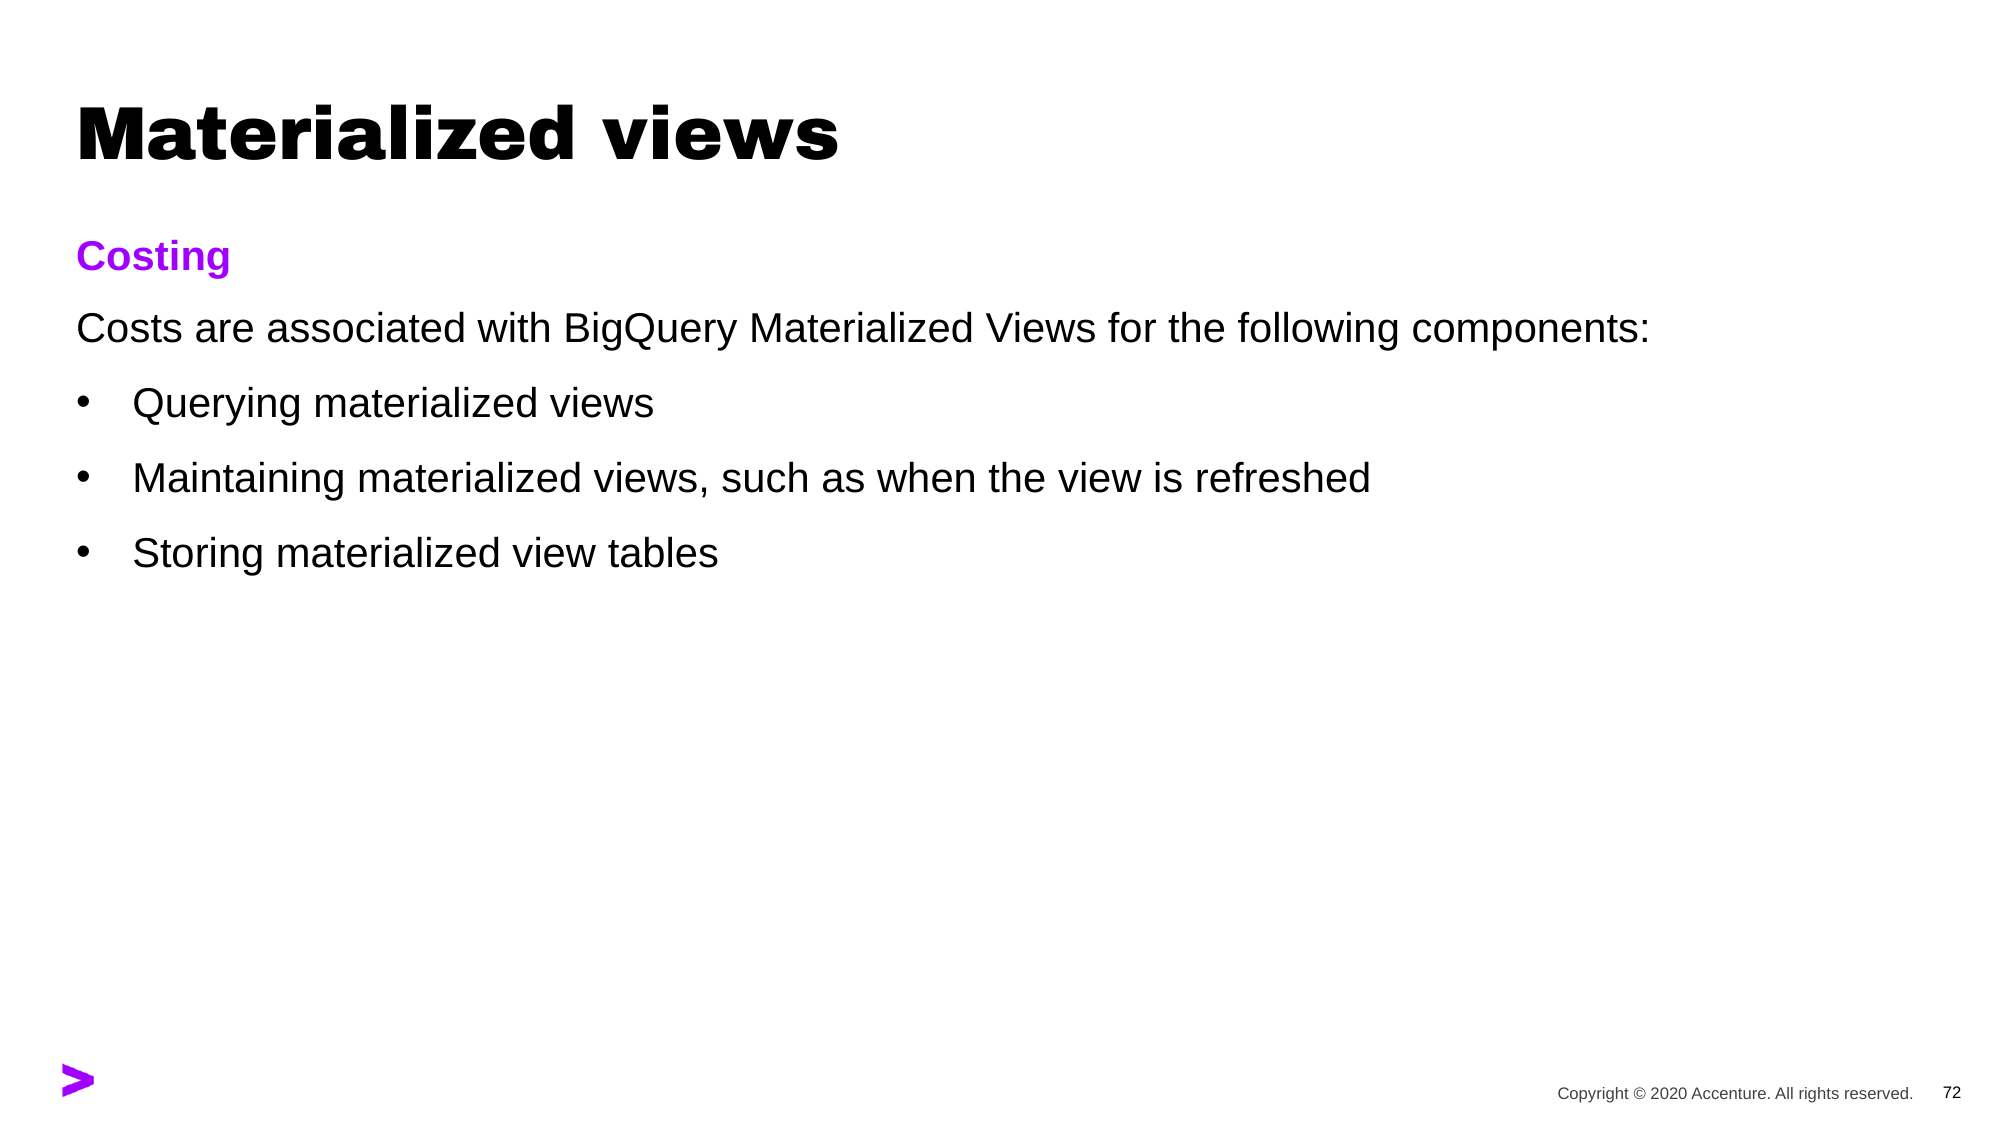

# Materialized views
Costing
Costs are associated with BigQuery Materialized Views for the following components:
Querying materialized views
Maintaining materialized views, such as when the view is refreshed
Storing materialized view tables
72